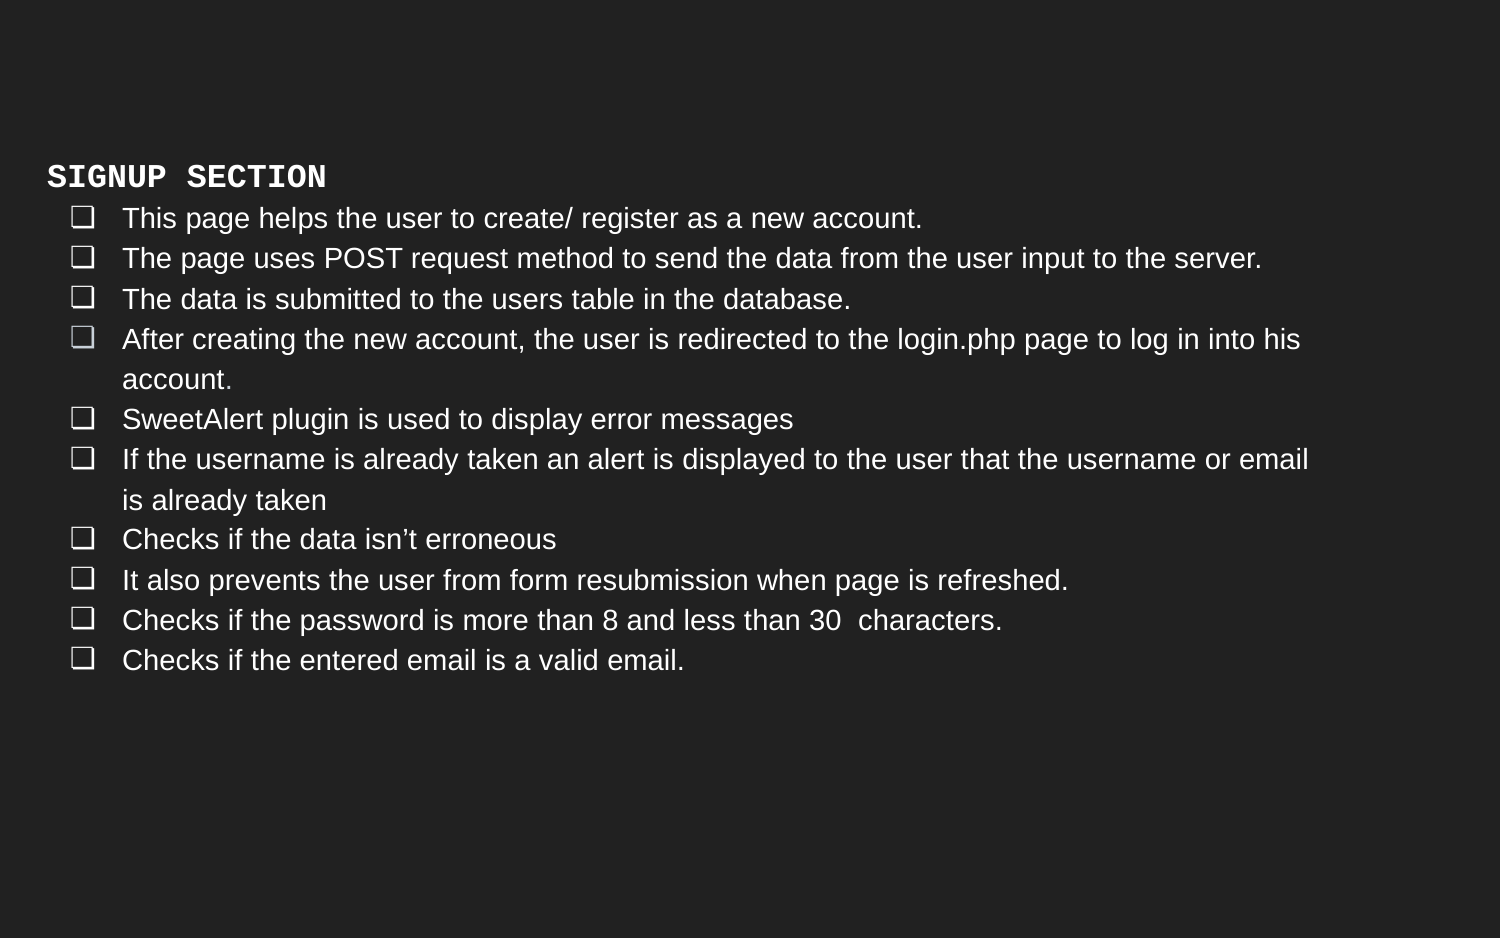

SIGNUP SECTION
This page helps the user to create/ register as a new account.
The page uses POST request method to send the data from the user input to the server.
The data is submitted to the users table in the database.
After creating the new account, the user is redirected to the login.php page to log in into his account.
SweetAlert plugin is used to display error messages
If the username is already taken an alert is displayed to the user that the username or email is already taken
Checks if the data isn’t erroneous
It also prevents the user from form resubmission when page is refreshed.
Checks if the password is more than 8 and less than 30  characters.
Checks if the entered email is a valid email.